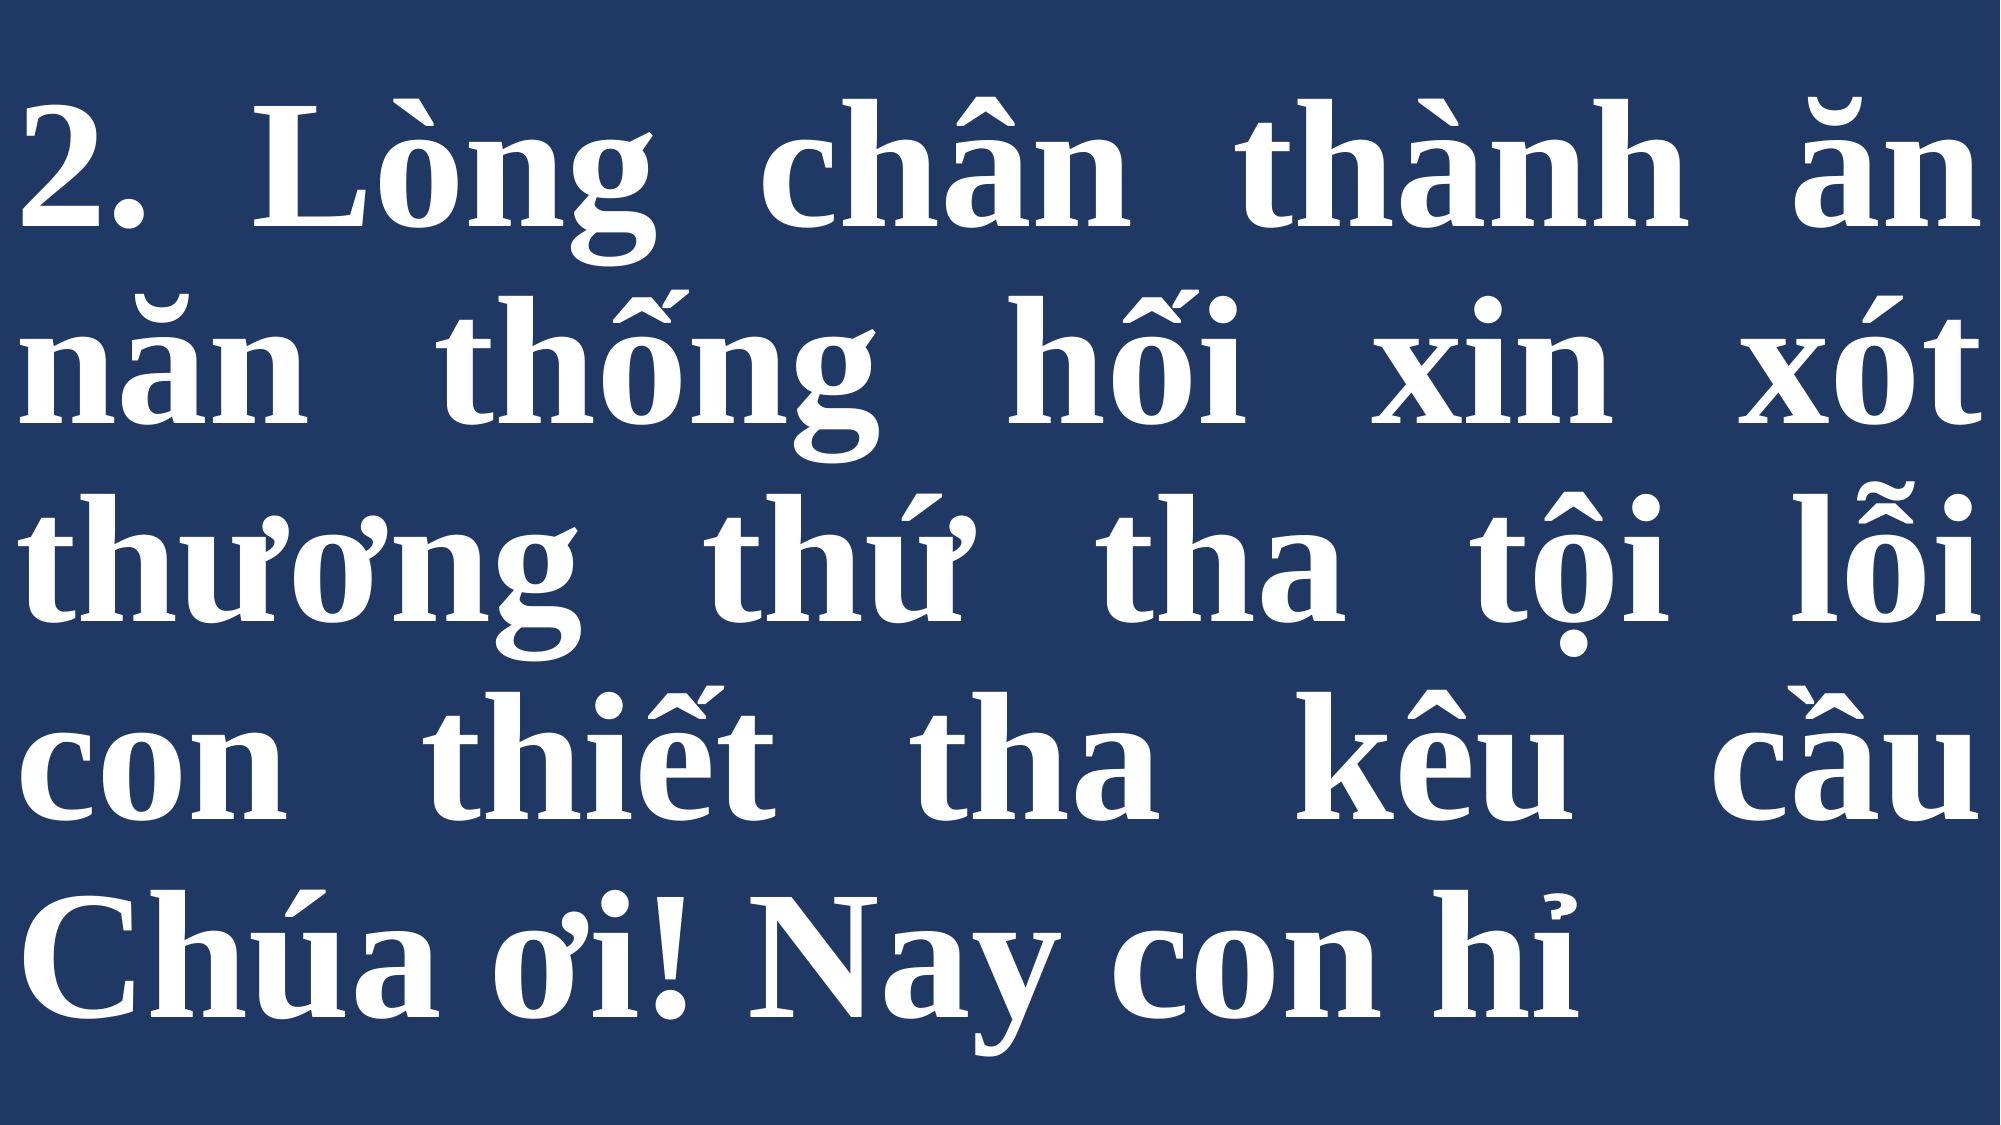

# 2. Lòng chân thành ăn năn thống hối xin xót thương thứ tha tội lỗi con thiết tha kêu cầu Chúa ơi! Nay con hỉ